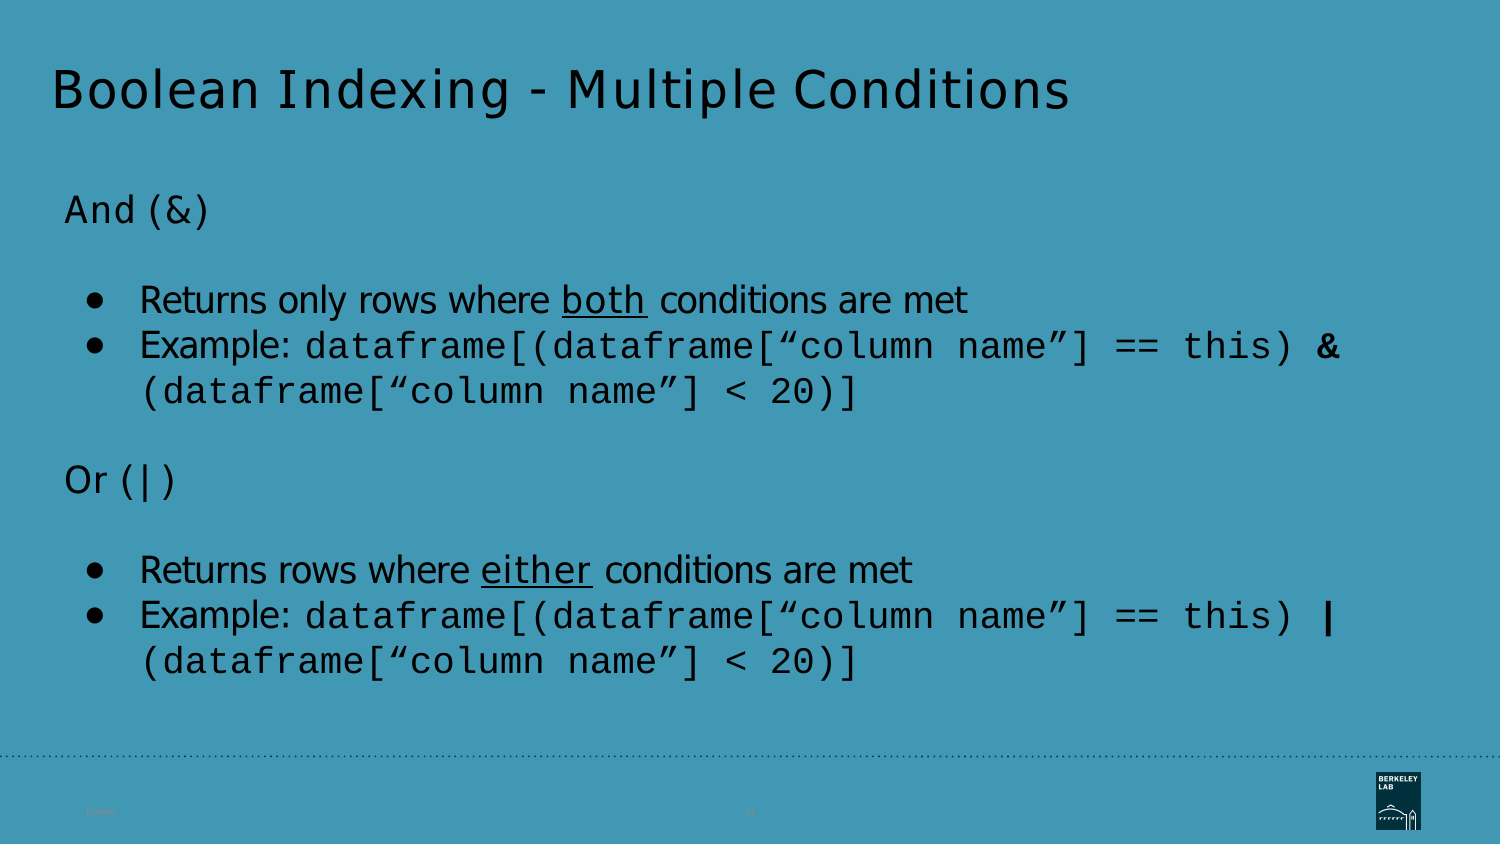

Boolean Indexing - Multiple Conditions

And (&)

Returns only rows where both conditions are met
Example: dataframe[(dataframe[“column name”] == this) & (dataframe[“column name”] < 20)]

Or (|)

Returns rows where either conditions are met
Example: dataframe[(dataframe[“column name”] == this) | (dataframe[“column name”] < 20)]
Footer
21